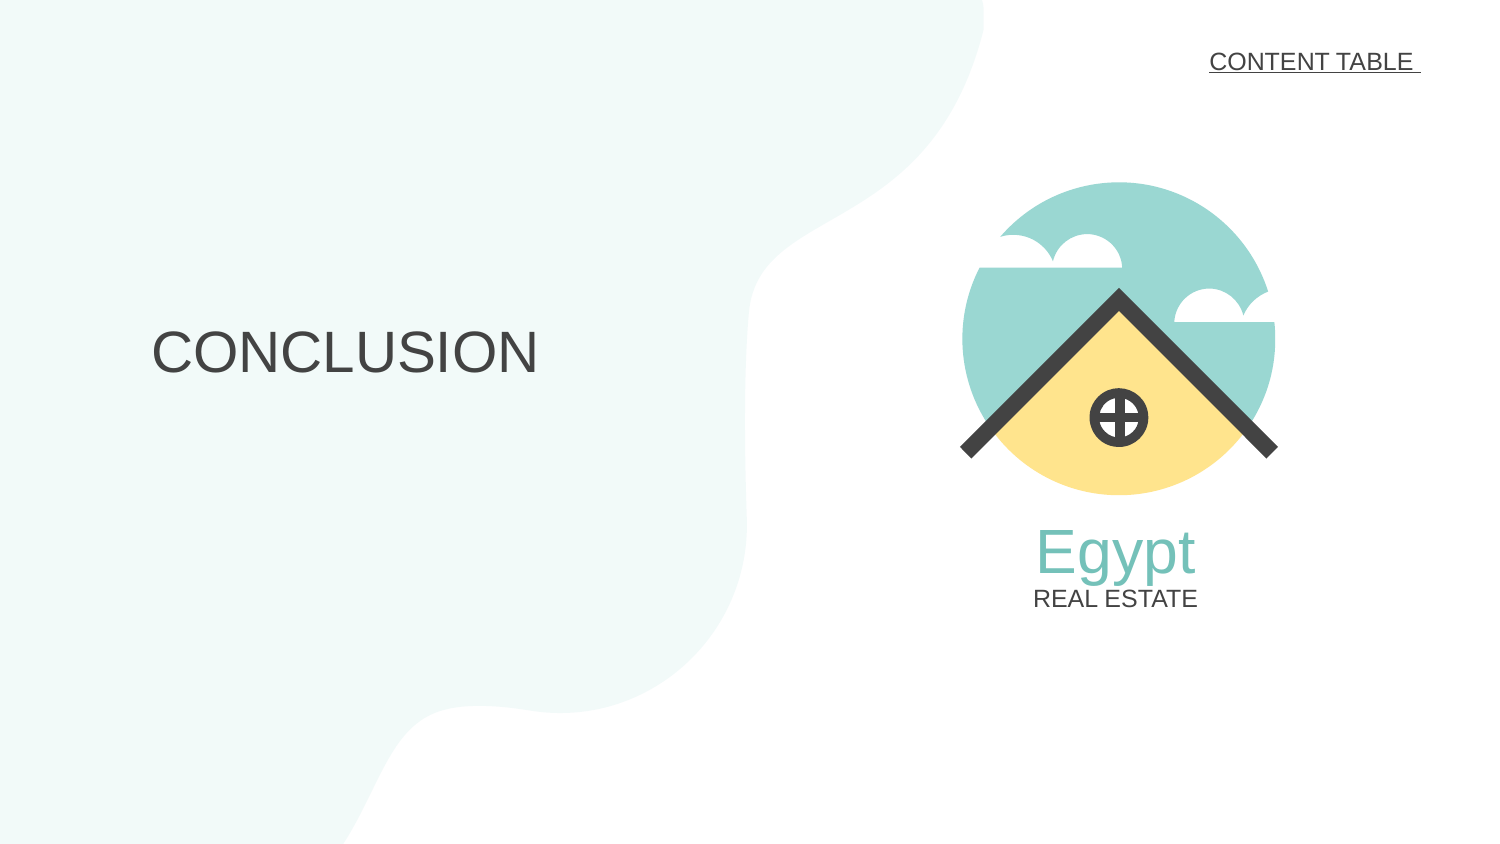

CONTENT TABLE

# CONCLUSION
Egypt
REAL ESTATE